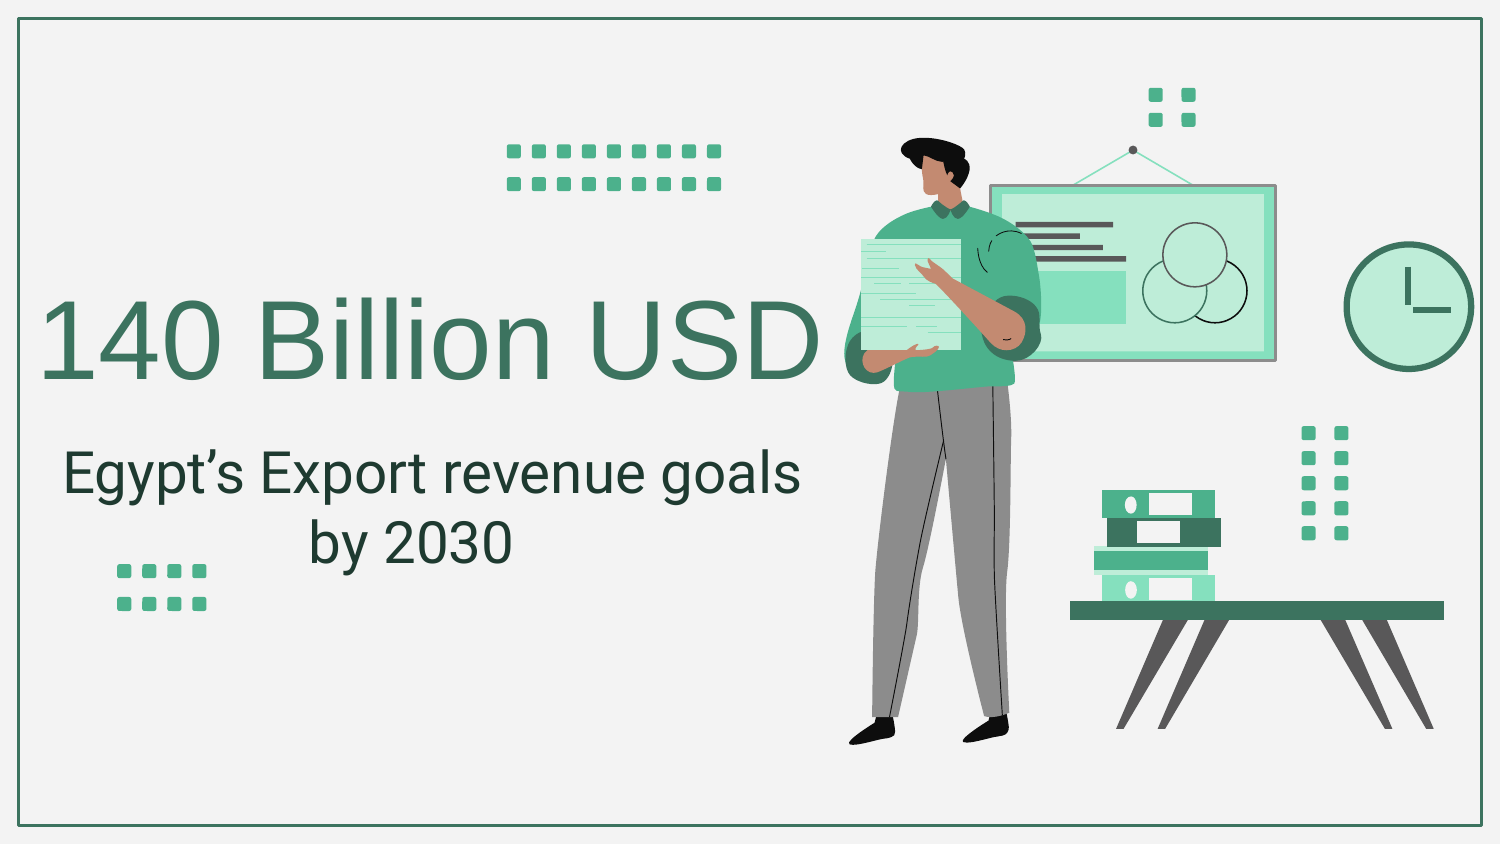

# 140 Billion USD
Egypt’s Export revenue goals
                 by 2030